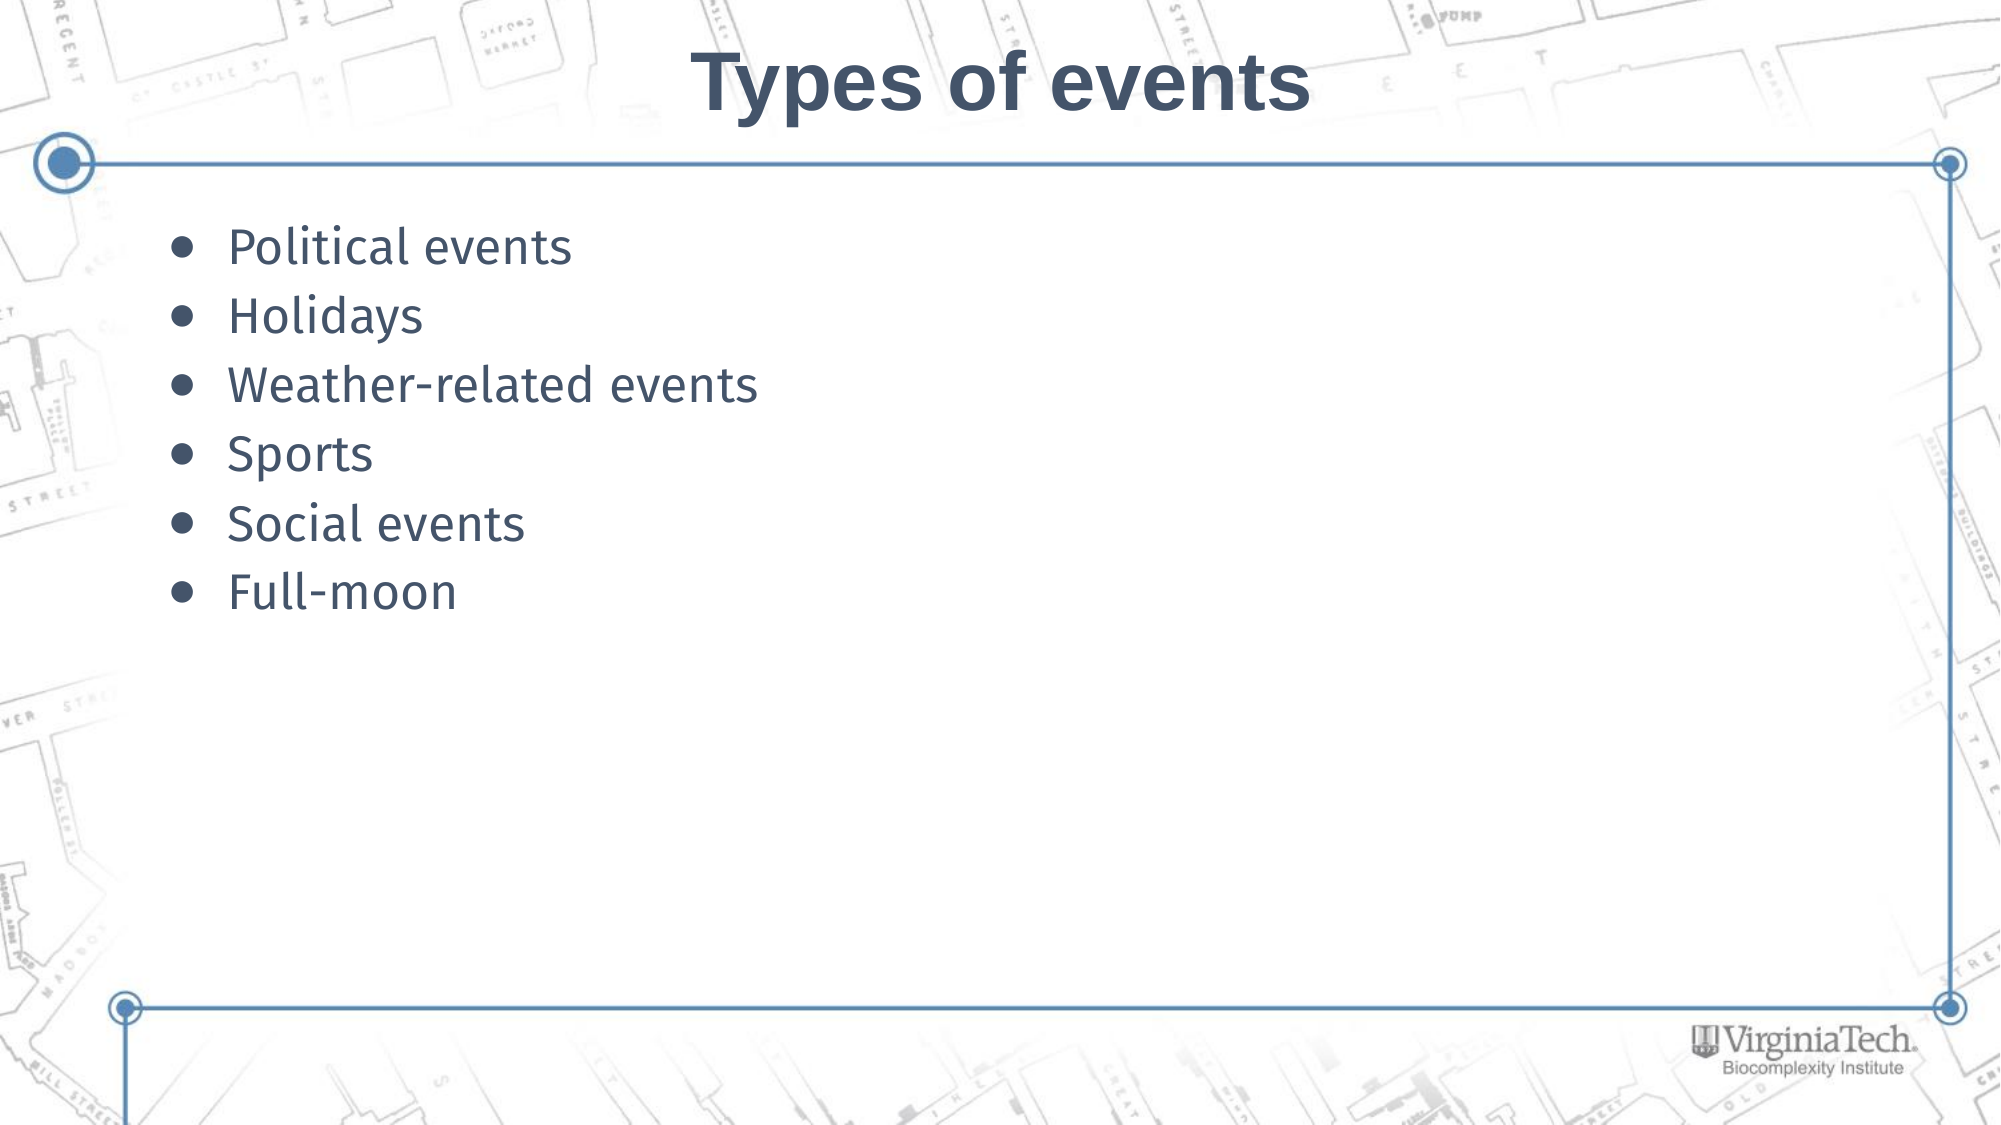

# Types of events
Political events
Holidays
Weather-related events
Sports
Social events
Full-moon